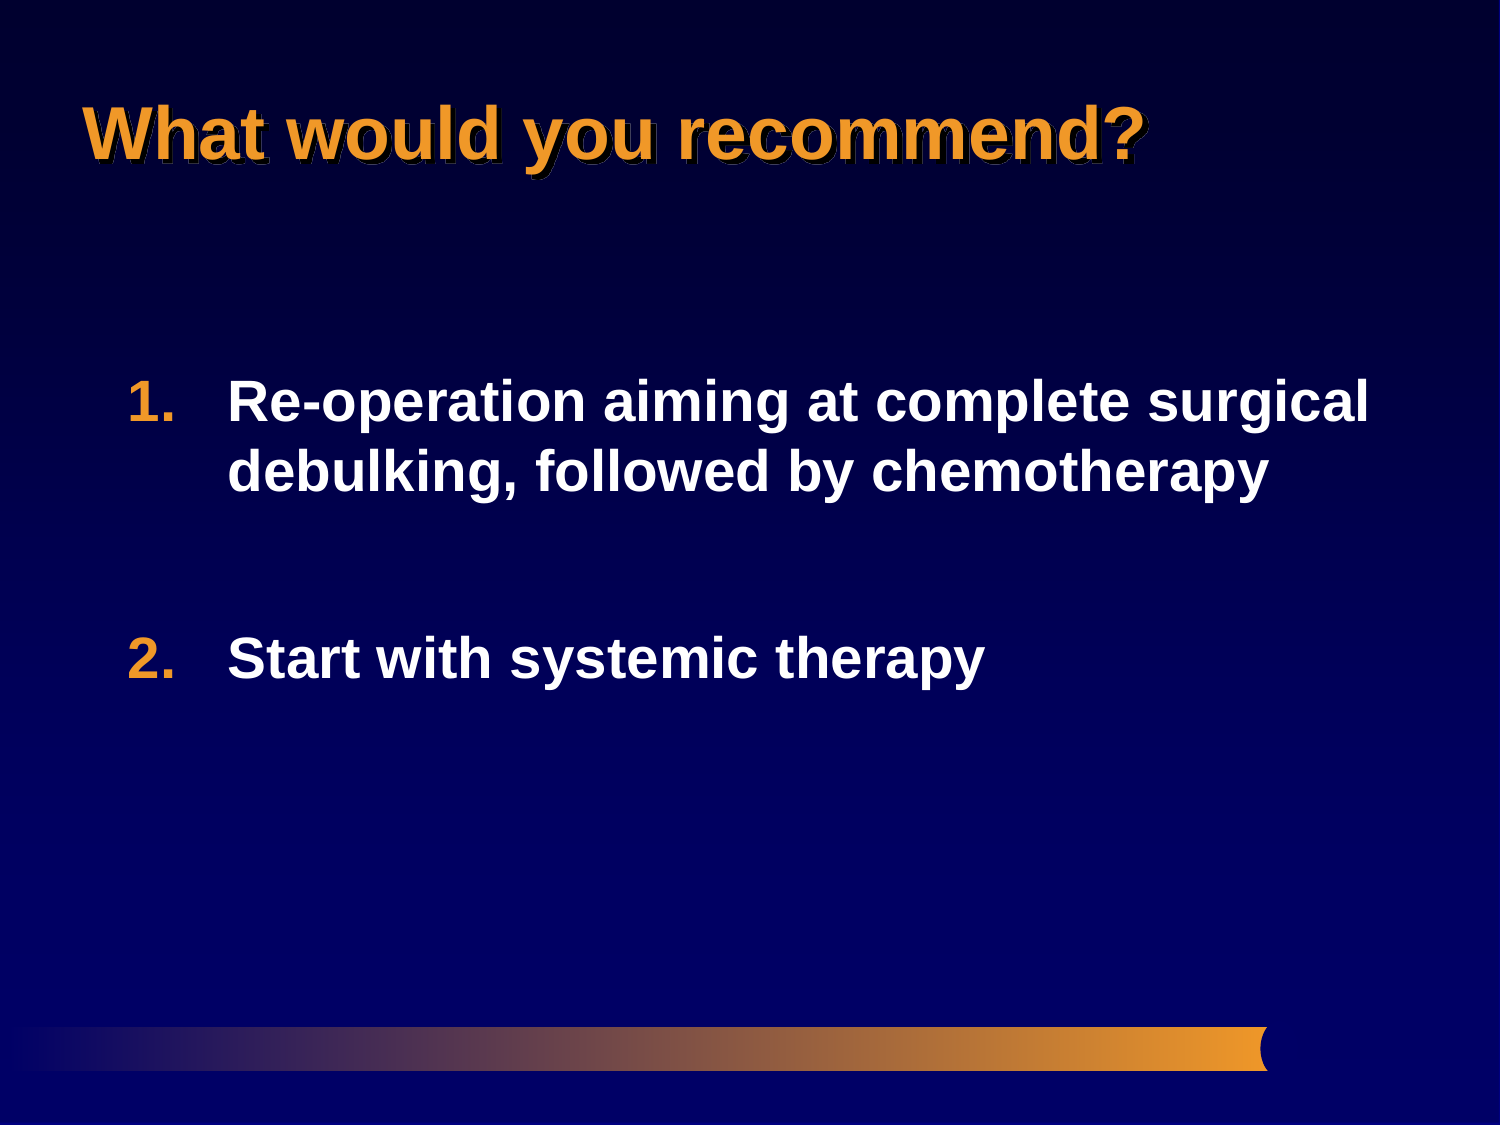

Re-operation aiming at complete surgical debulking, followed by chemotherapy

Start with systemic therapy

What would you recommend?